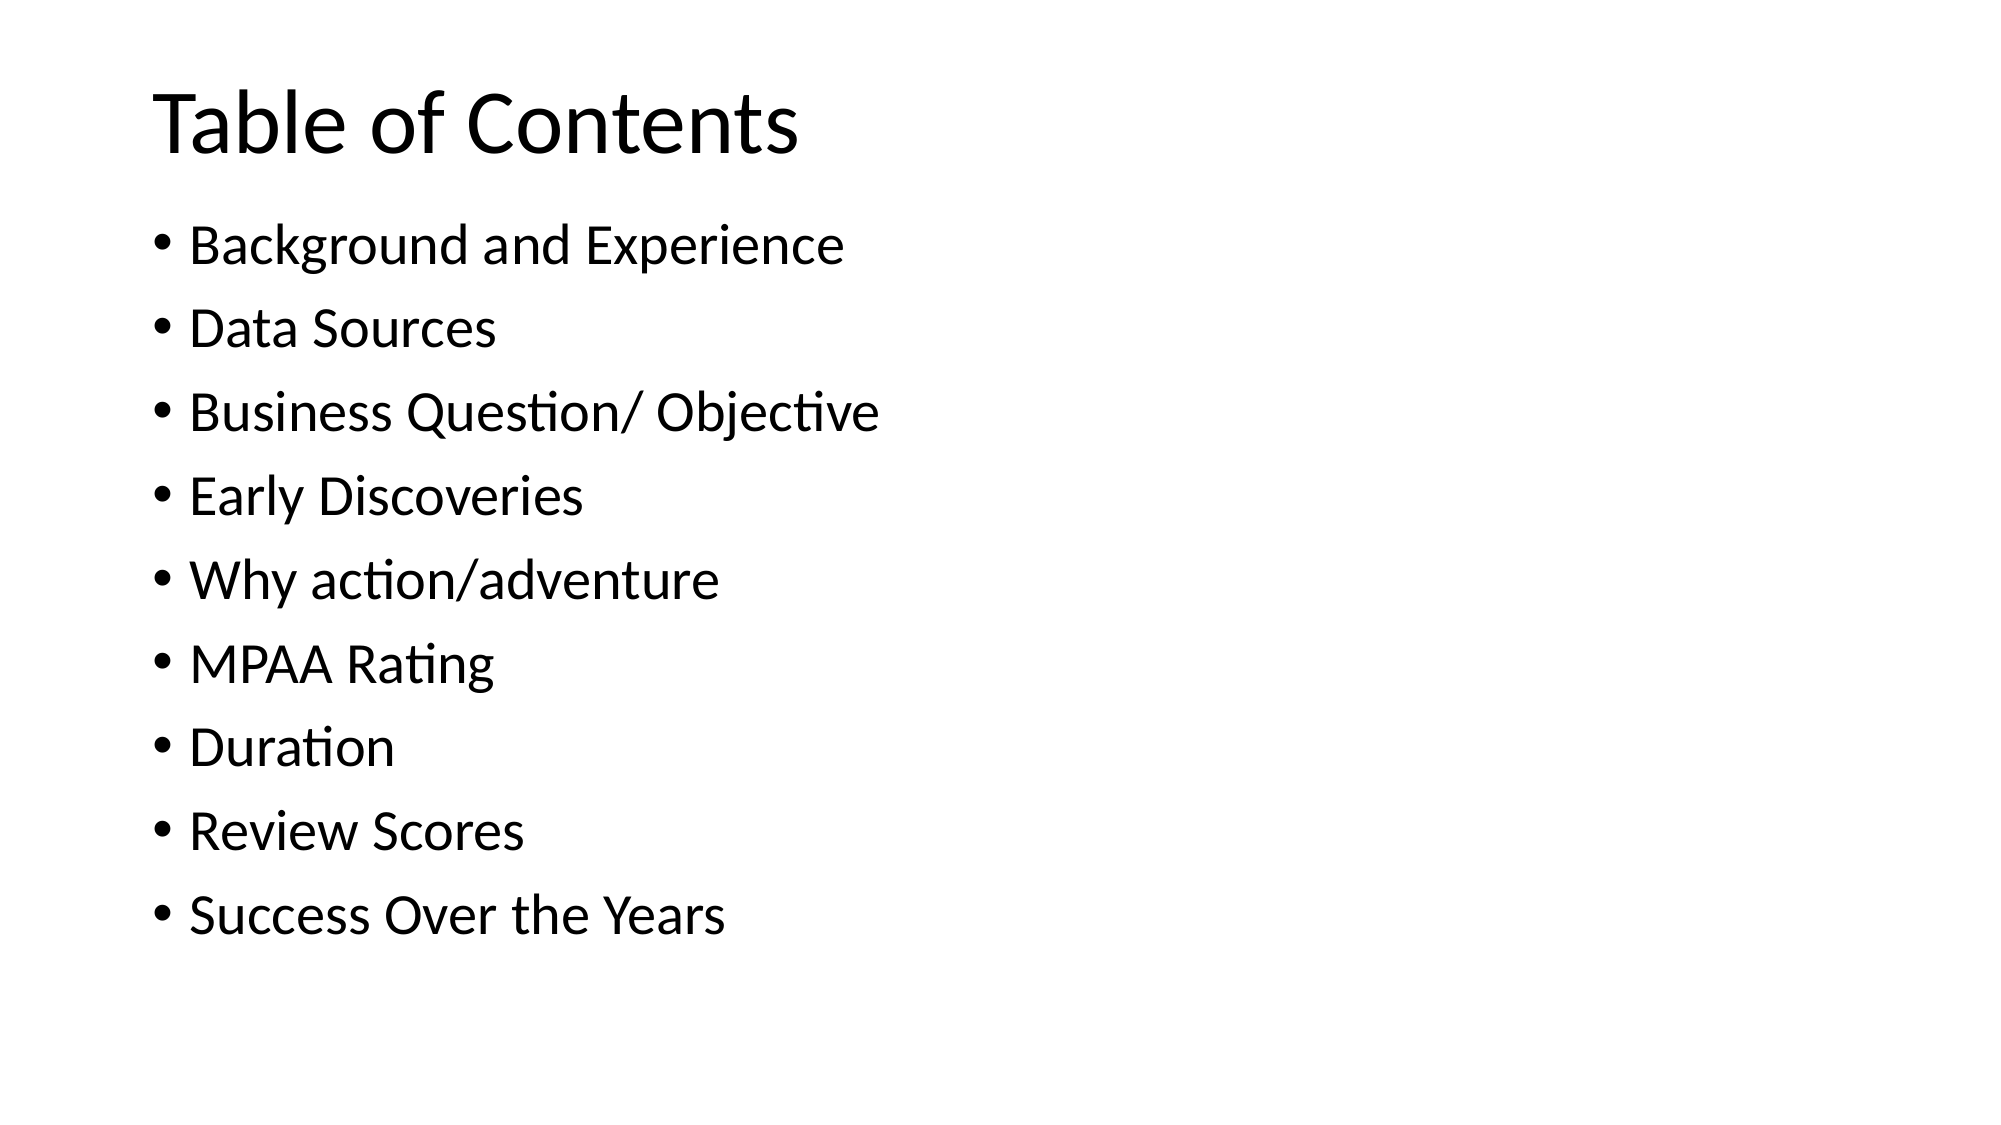

# Table of Contents
Background and Experience
Data Sources
Business Question/ Objective
Early Discoveries
Why action/adventure
MPAA Rating
Duration
Review Scores
Success Over the Years